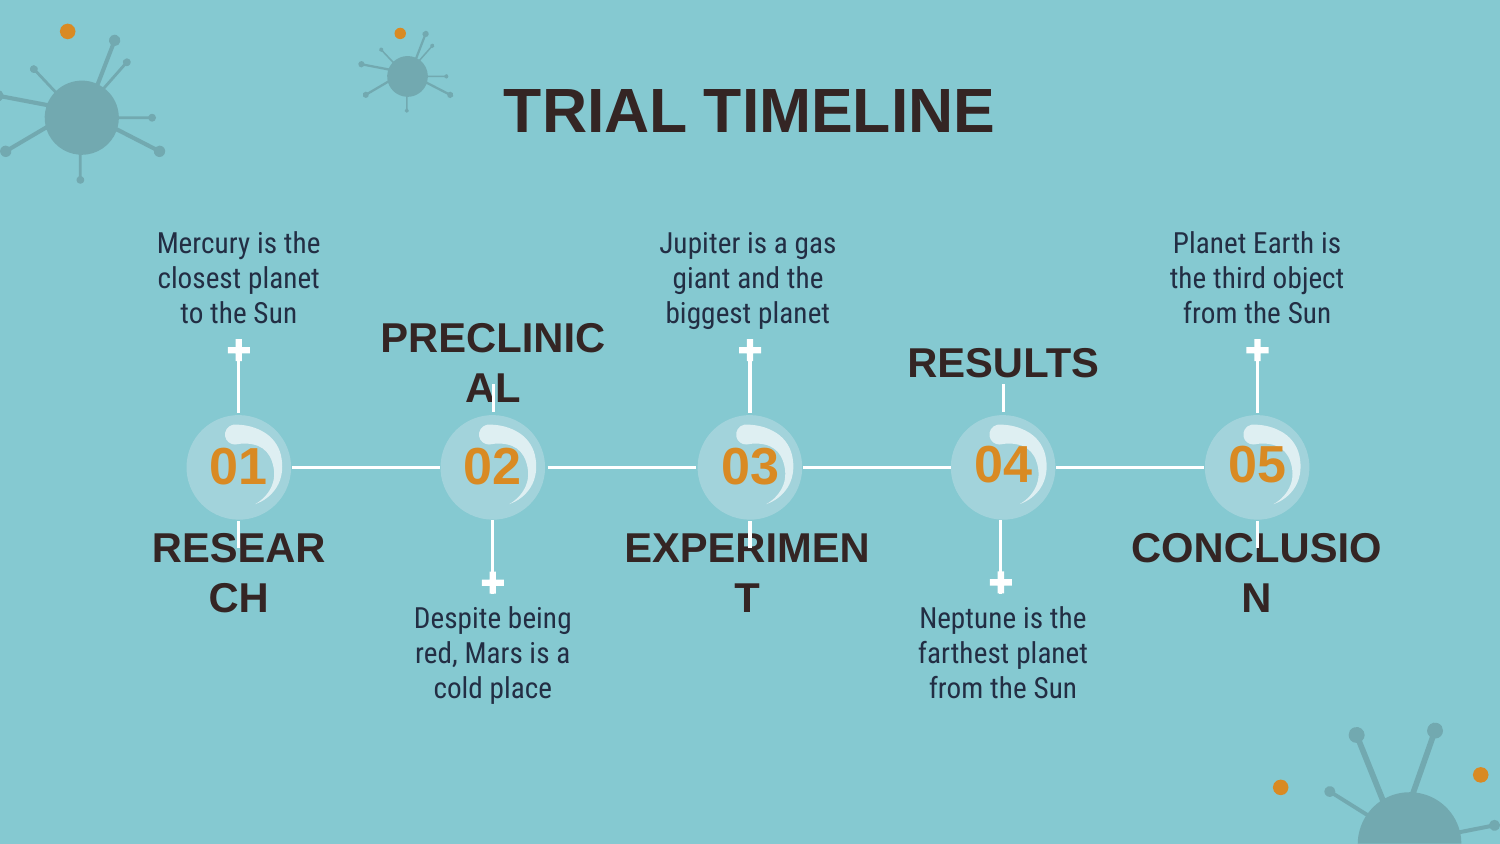

# TRIAL TIMELINE
Mercury is the closest planet to the Sun
Jupiter is a gas giant and the biggest planet
Planet Earth is the third object from the Sun
RESULTS
PRECLINICAL

04
05
01
02
03

RESEARCH
EXPERIMENT
CONCLUSION
Despite being red, Mars is a cold place
Neptune is the farthest planet from the Sun